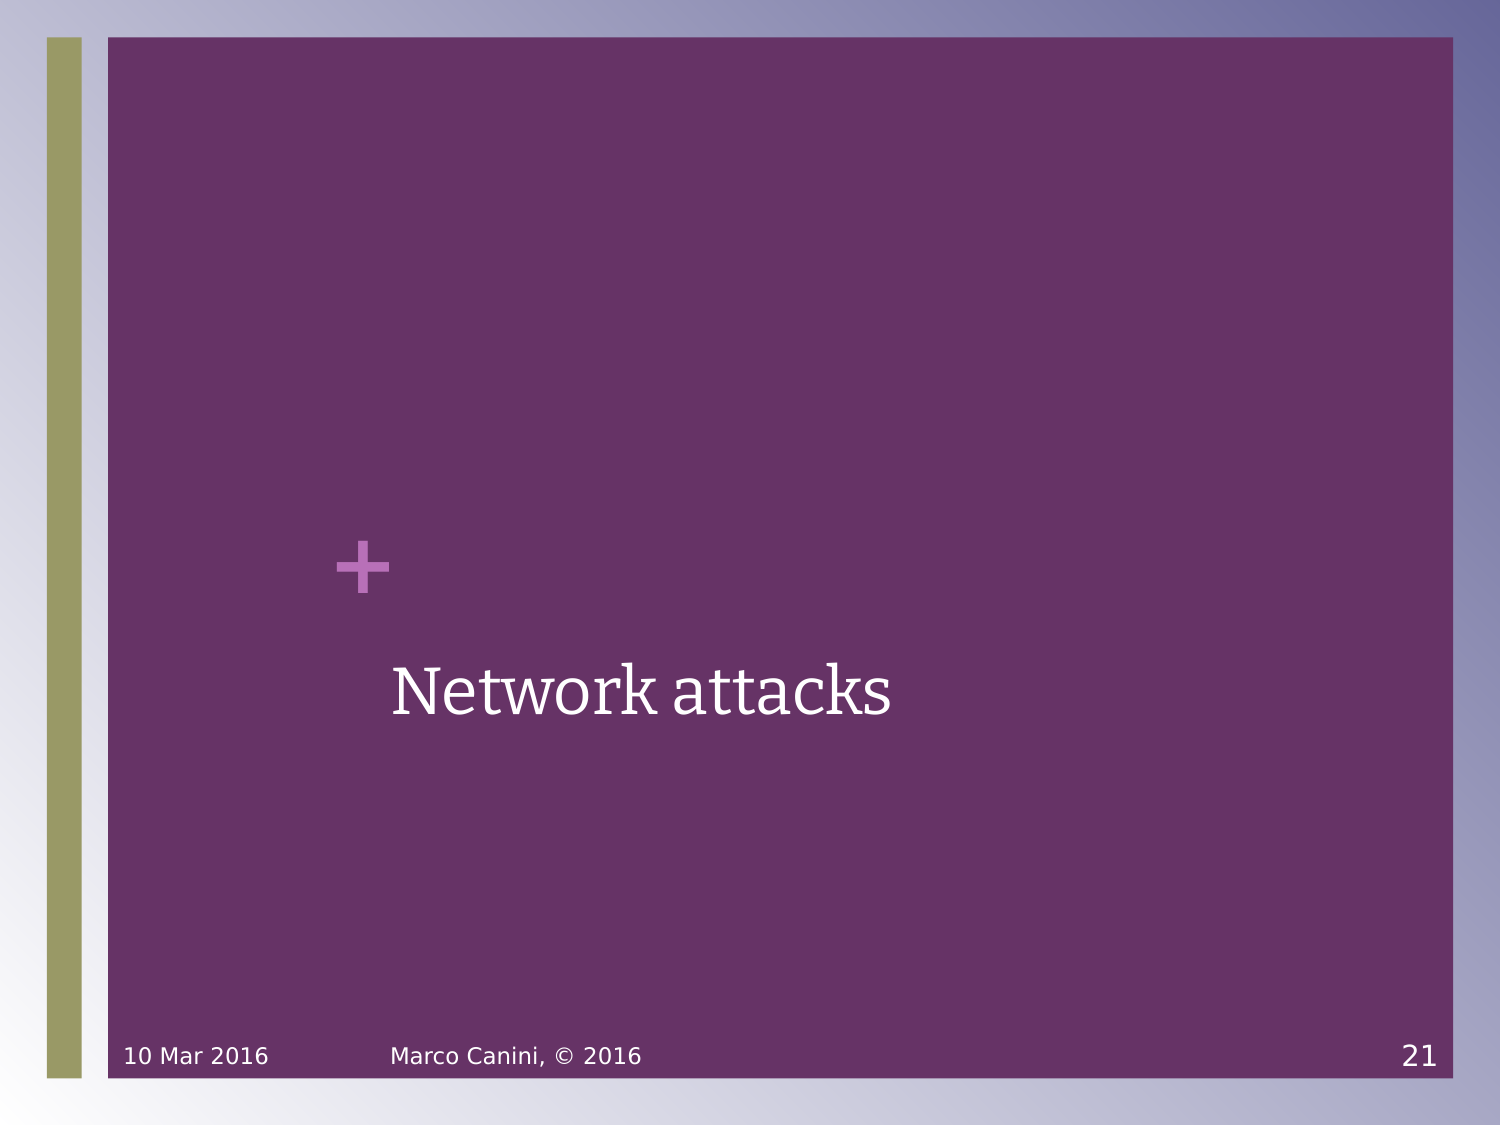

# Network attacks

10 Mar 2016
Marco Canini, © 2016
21